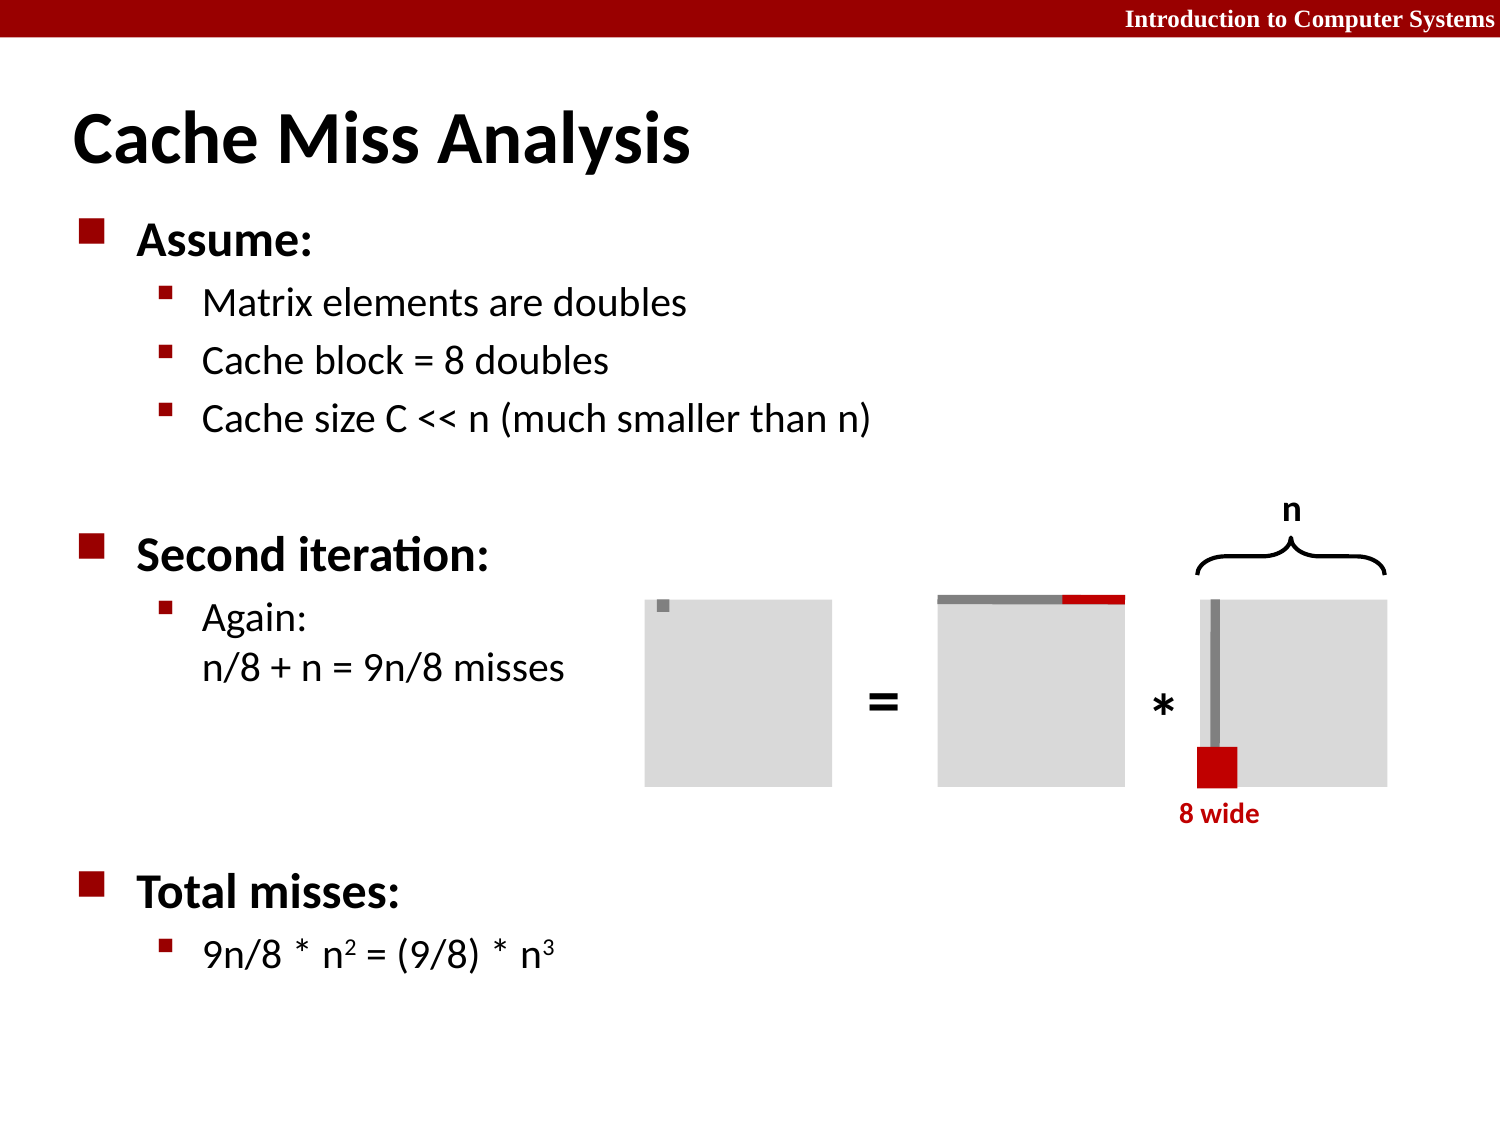

# Cache Miss Analysis
Assume:
Matrix elements are doubles
Cache block = 8 doubles
Cache size C << n (much smaller than n)

Second iteration:
Again:
n/8 + n = 9n/8 misses

Total misses:
9n/8 * n2 = (9/8) * n3

n

=
*

8 wide